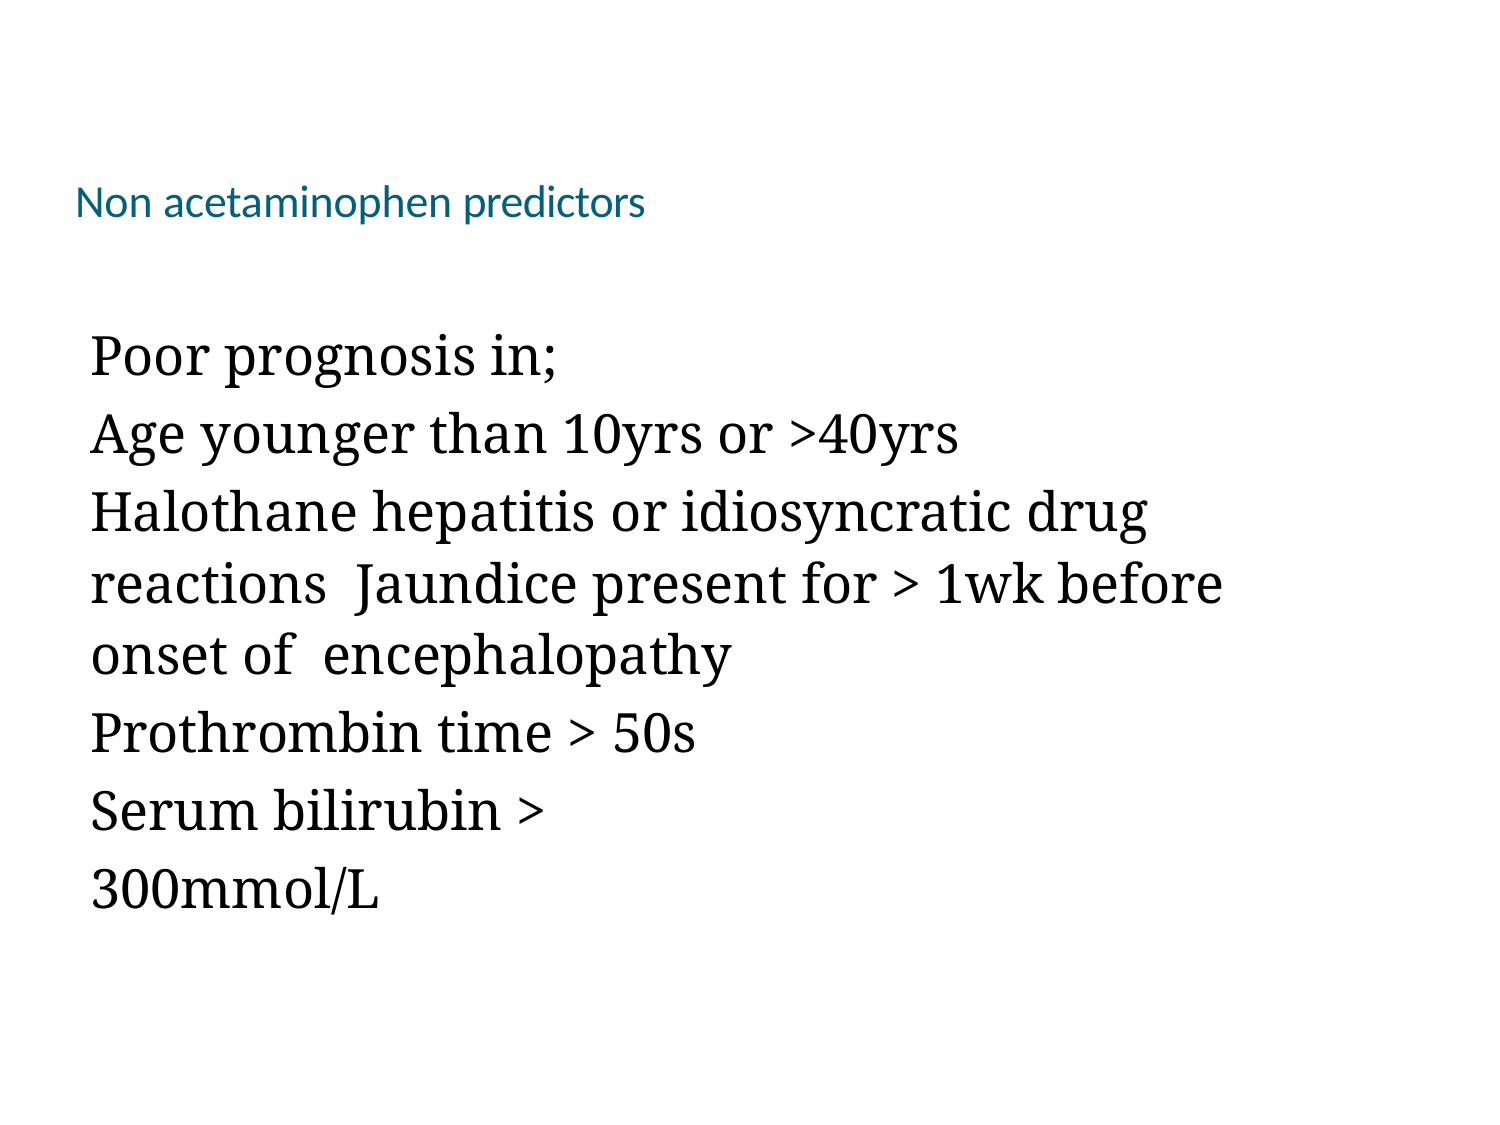

# Non acetaminophen predictors
Poor prognosis in;
Age younger than 10yrs or >40yrs
Halothane hepatitis or idiosyncratic drug reactions  Jaundice present for > 1wk before onset of  encephalopathy
Prothrombin time > 50s  Serum bilirubin > 300mmol/L